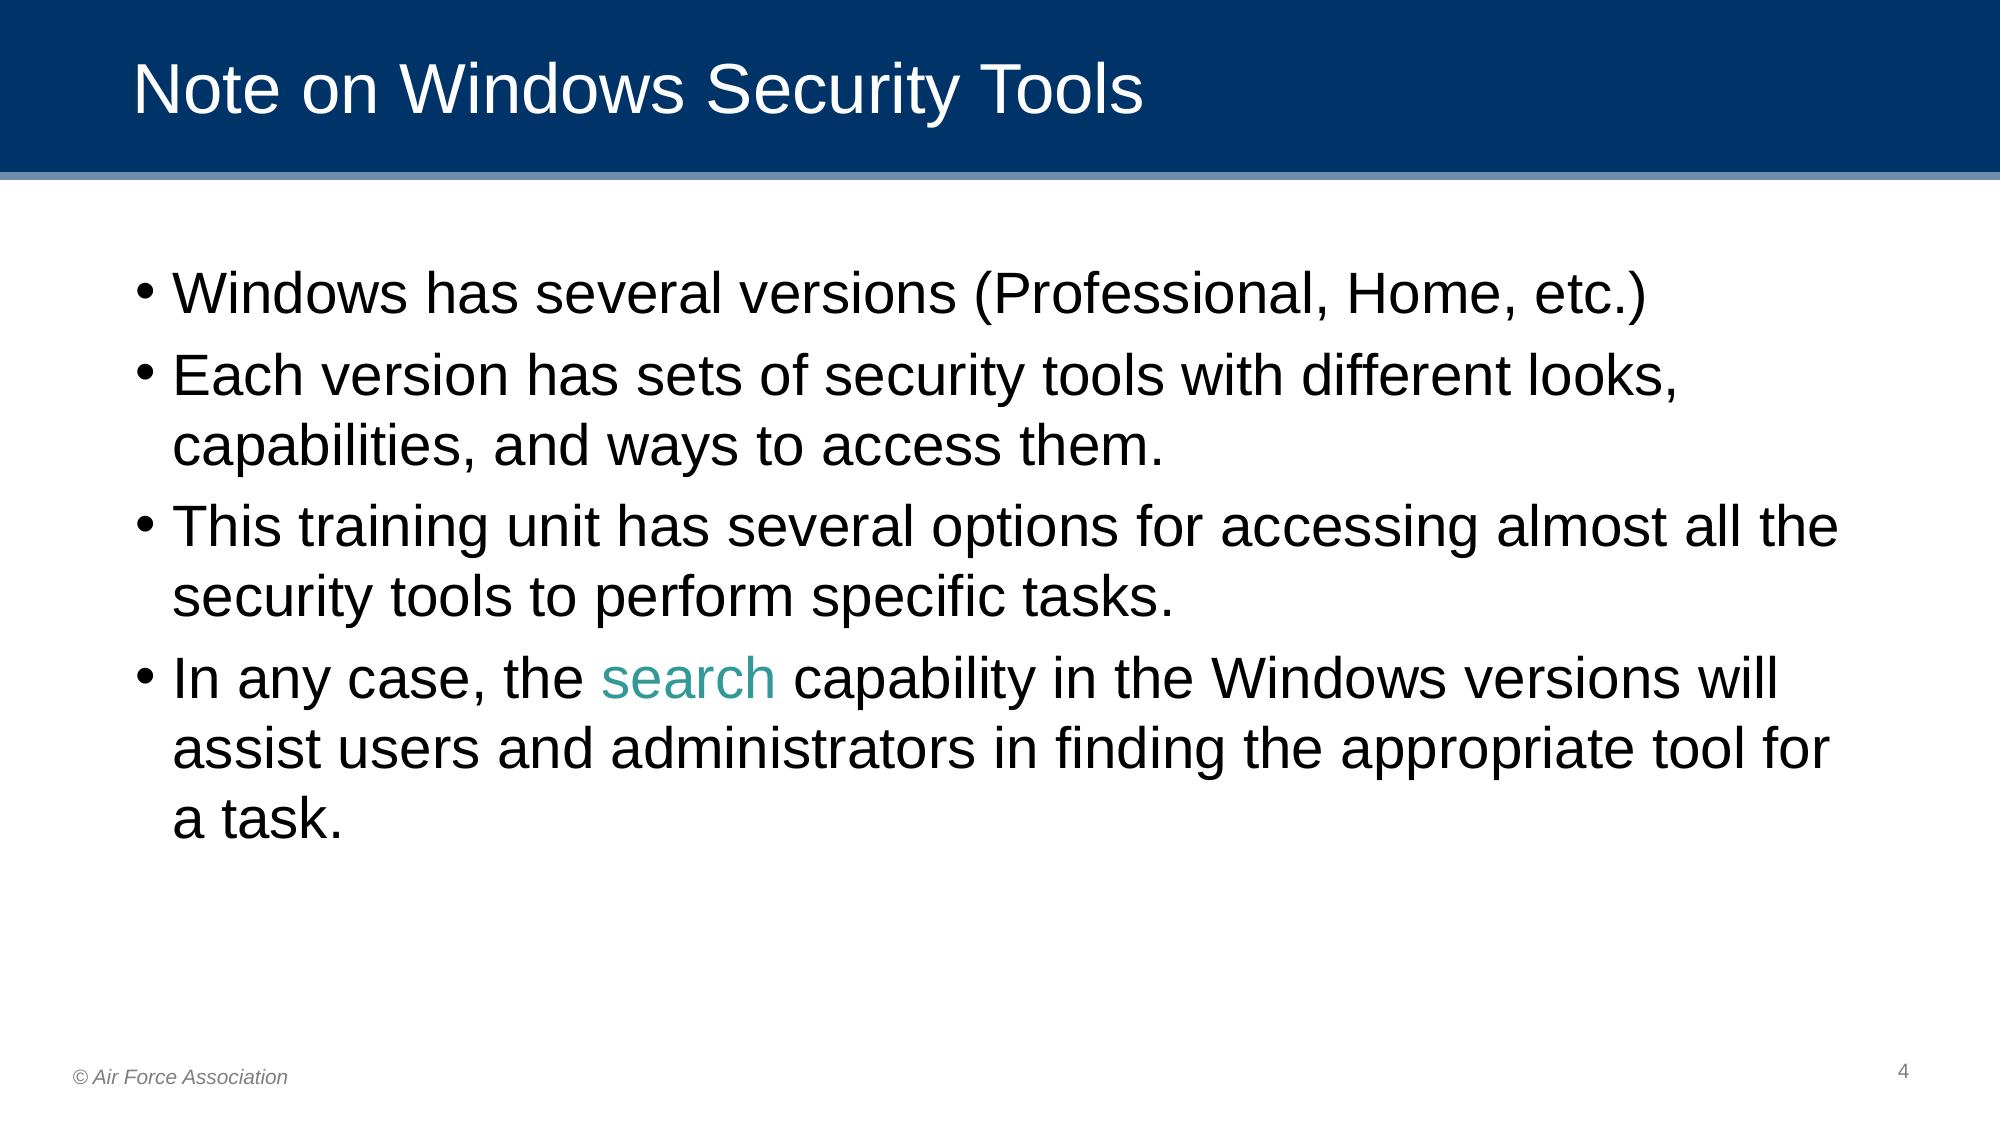

# Note on Windows Security Tools
Windows has several versions (Professional, Home, etc.)
Each version has sets of security tools with different looks, capabilities, and ways to access them.
This training unit has several options for accessing almost all the security tools to perform specific tasks.
In any case, the search capability in the Windows versions will assist users and administrators in finding the appropriate tool for a task.

4